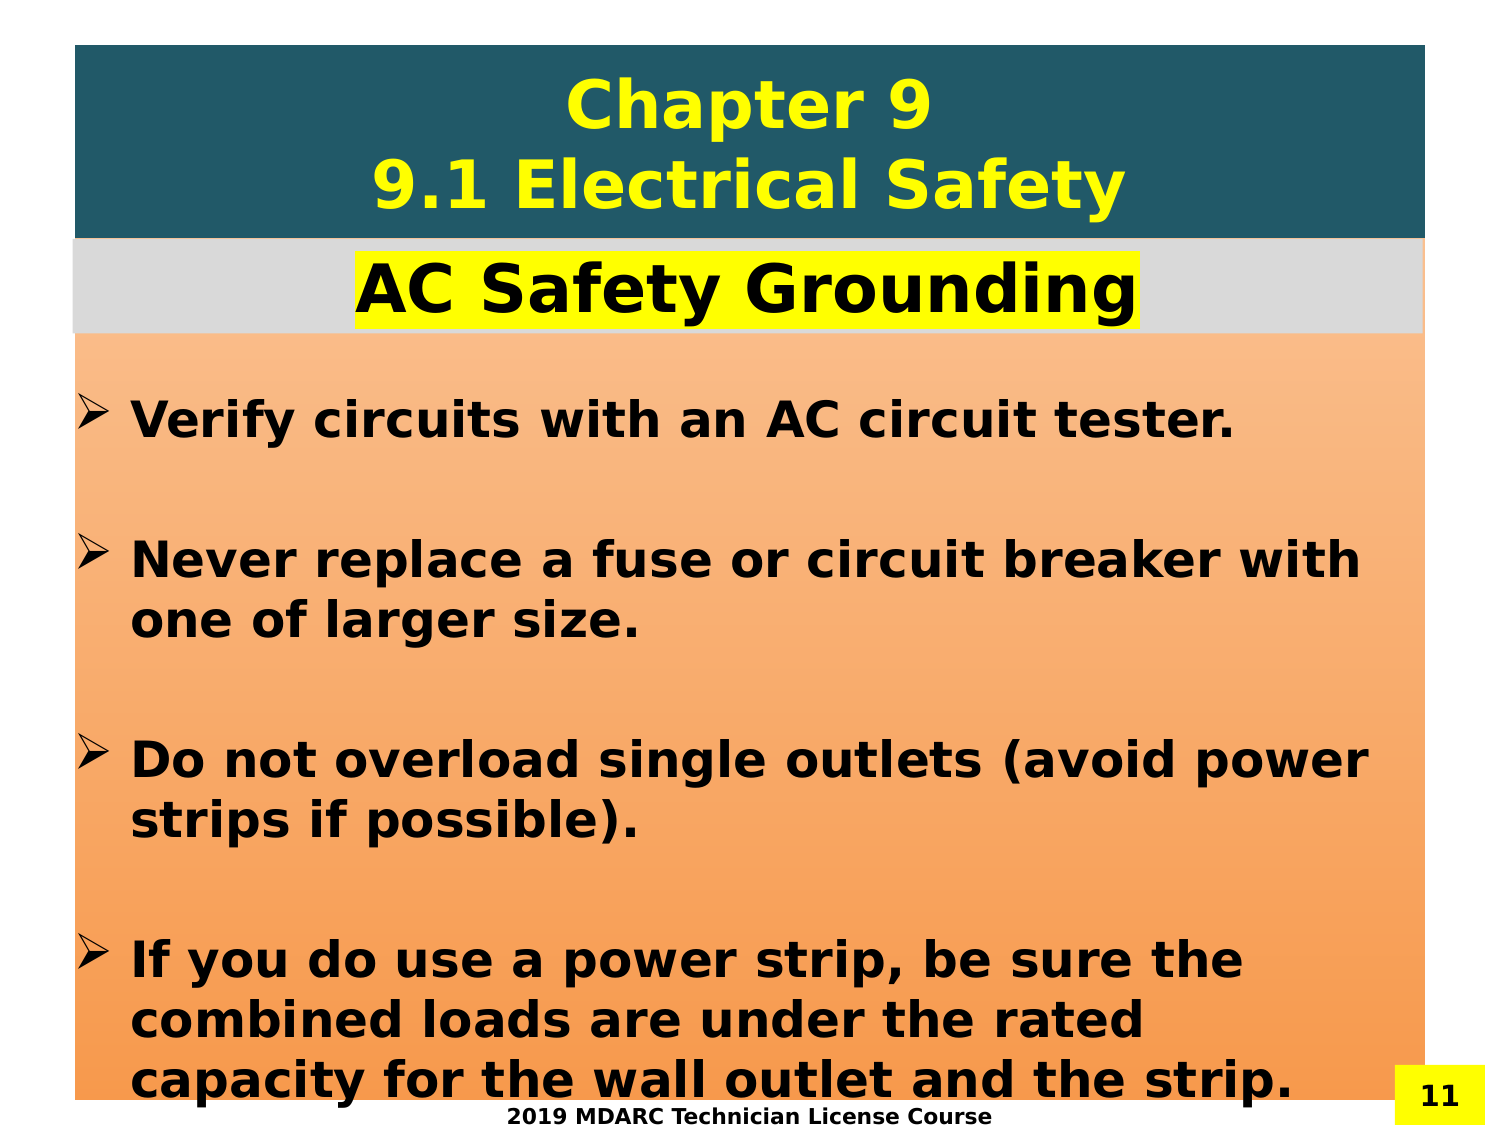

# Chapter 9 9.1 Electrical Safety
AC Safety Grounding

Verify circuits with an AC circuit tester.

Never replace a fuse or circuit breaker with one of larger size.

Do not overload single outlets (avoid power strips if possible).

If you do use a power strip, be sure the combined loads are under the rated capacity for the wall outlet and the strip.

11
2019 MDARC Technician License Course